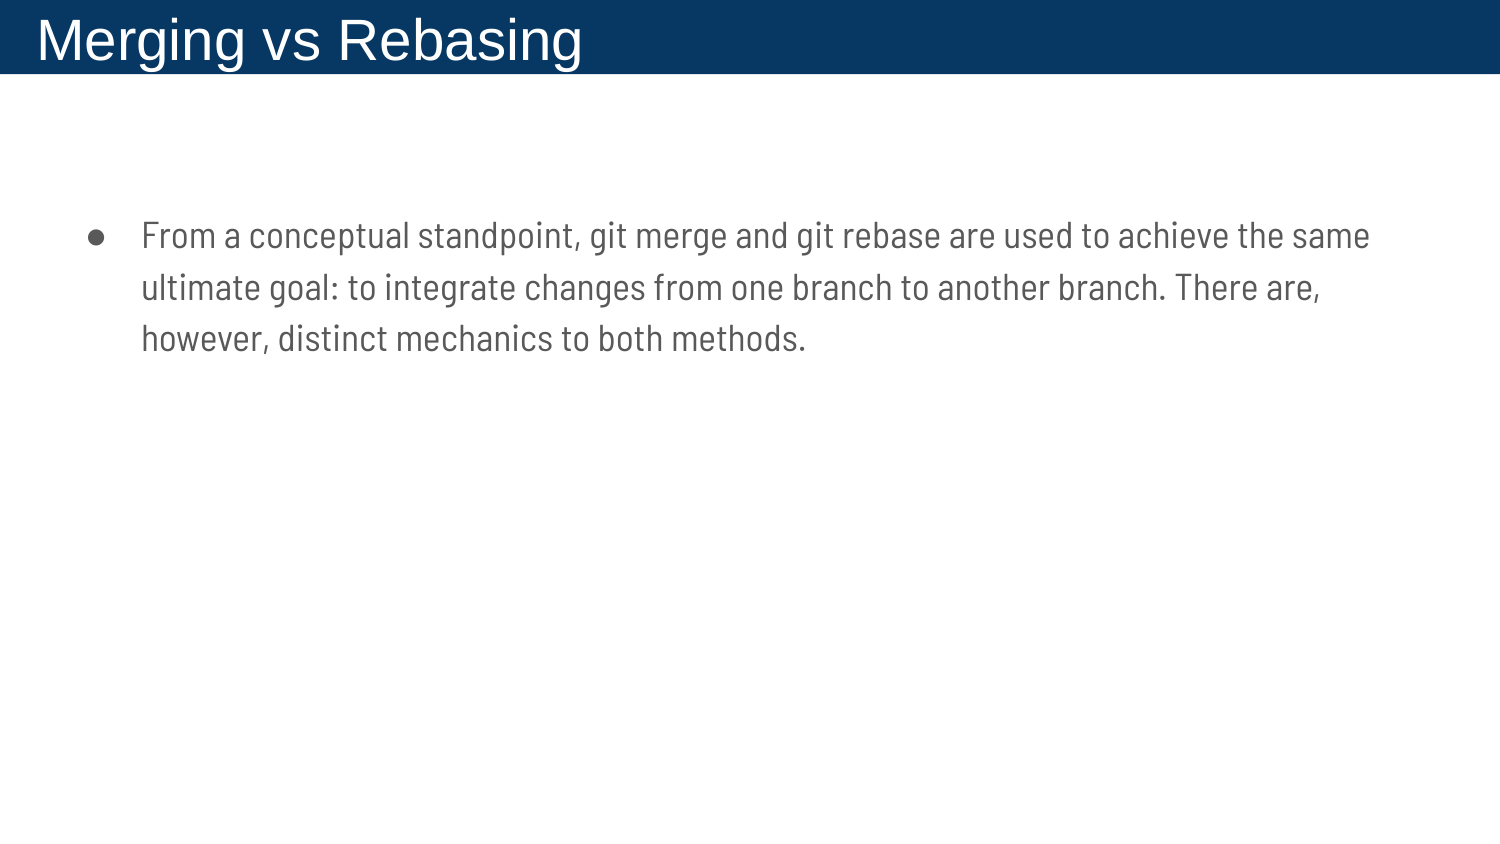

Merging vs Rebasing
From a conceptual standpoint, git merge and git rebase are used to achieve the same ultimate goal: to integrate changes from one branch to another branch. There are, however, distinct mechanics to both methods.